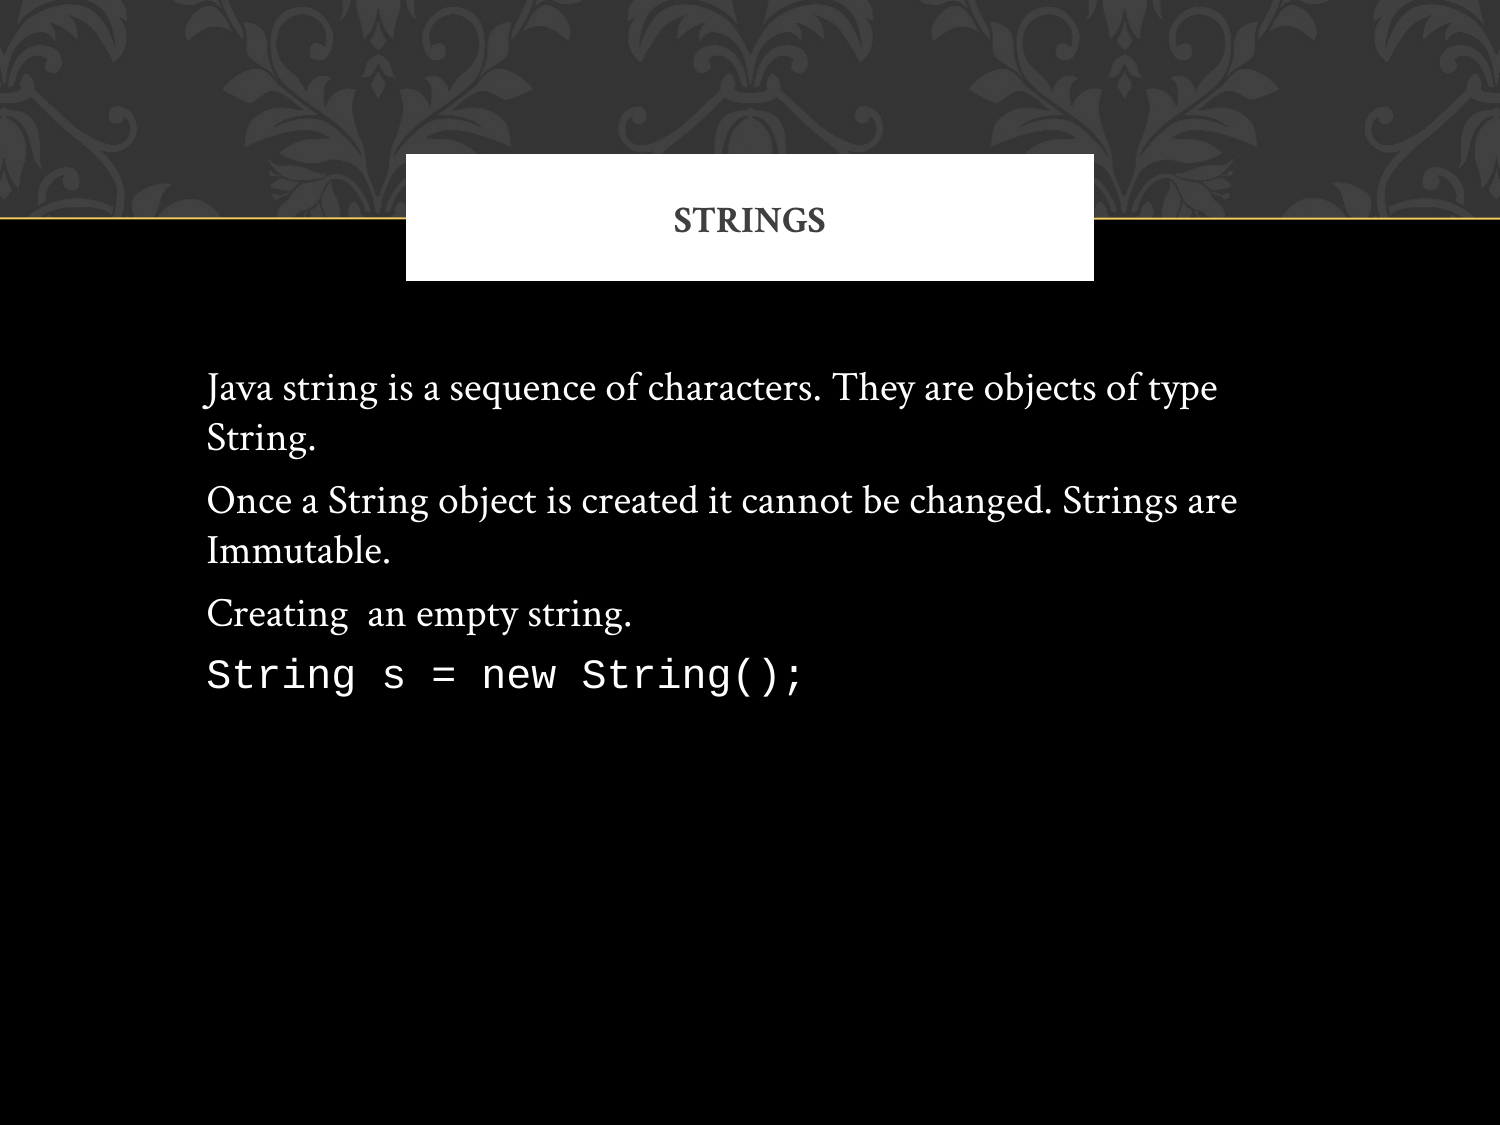

# STRINGS
Java string is a sequence of characters. They are objects of type String.
Once a String object is created it cannot be changed. Strings are Immutable.
Creating  an empty string.
String s = new String();